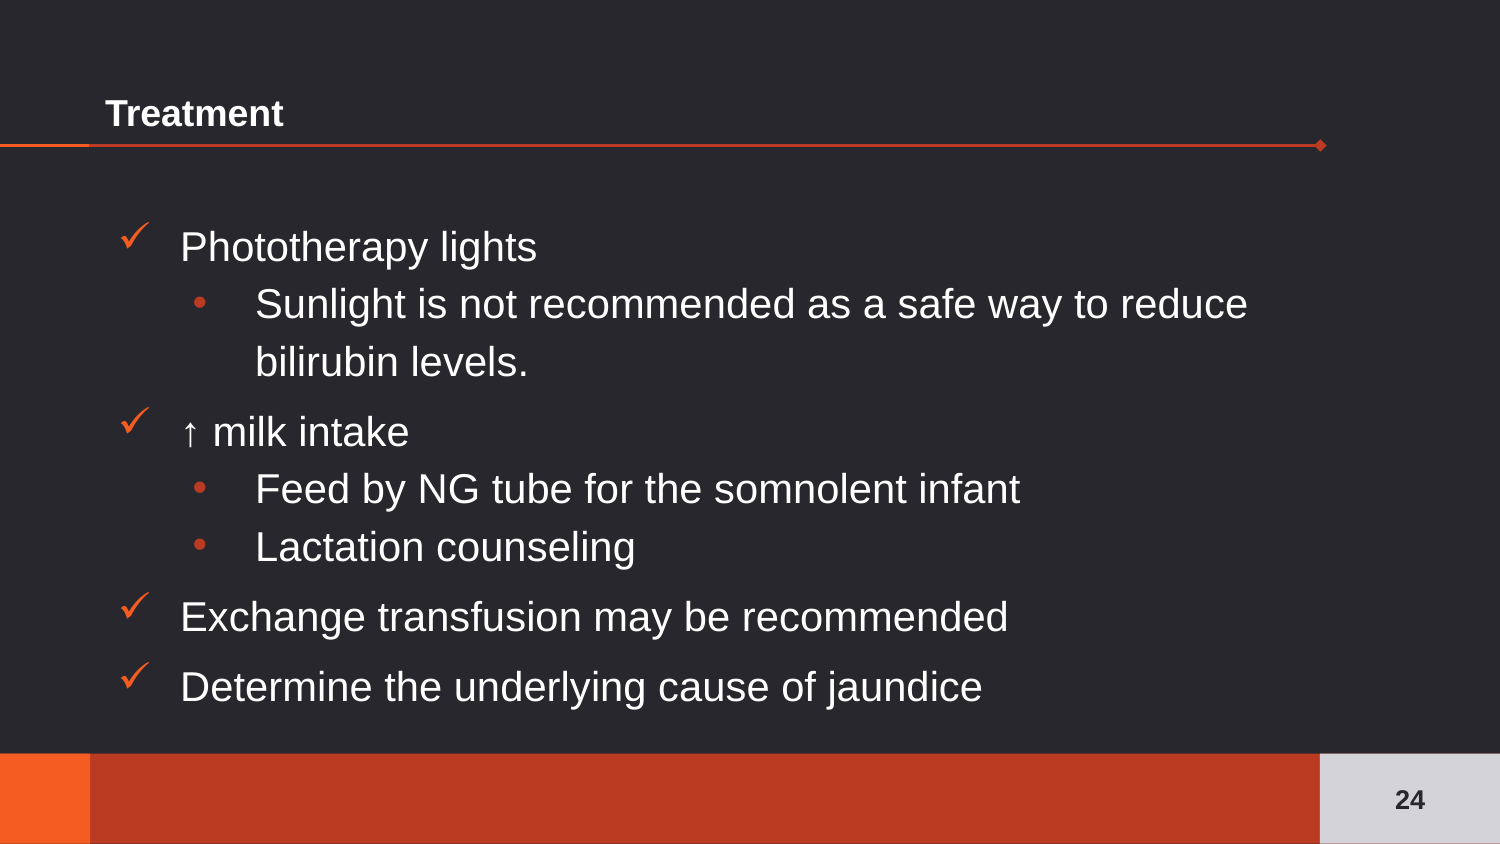

# Treatment
Phototherapy lights
Sunlight is not recommended as a safe way to reduce bilirubin levels.
↑ milk intake
Feed by NG tube for the somnolent infant
Lactation counseling
Exchange transfusion may be recommended
Determine the underlying cause of jaundice

24